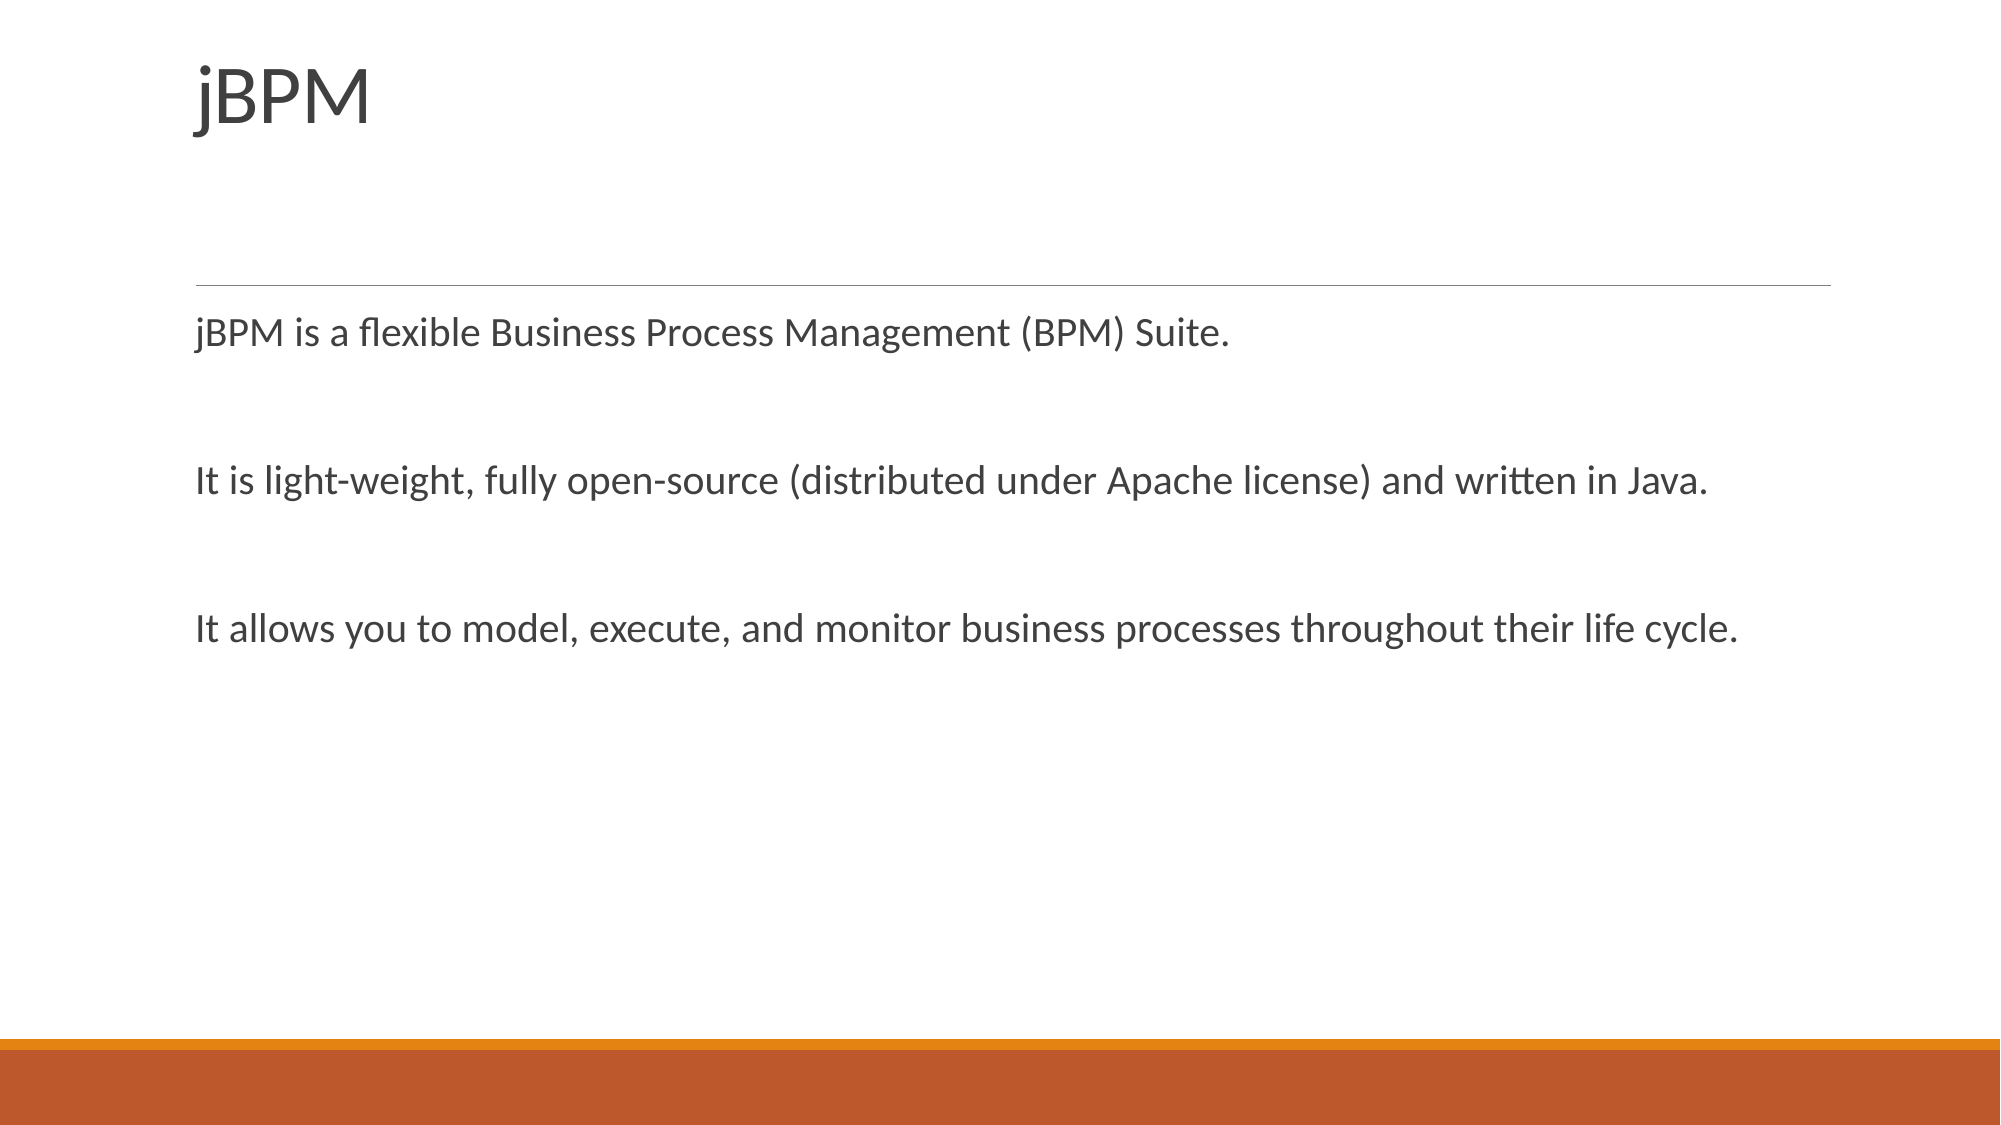

# jBPM
jBPM is a flexible Business Process Management (BPM) Suite.

It is light-weight, fully open-source (distributed under Apache license) and written in Java.

It allows you to model, execute, and monitor business processes throughout their life cycle.